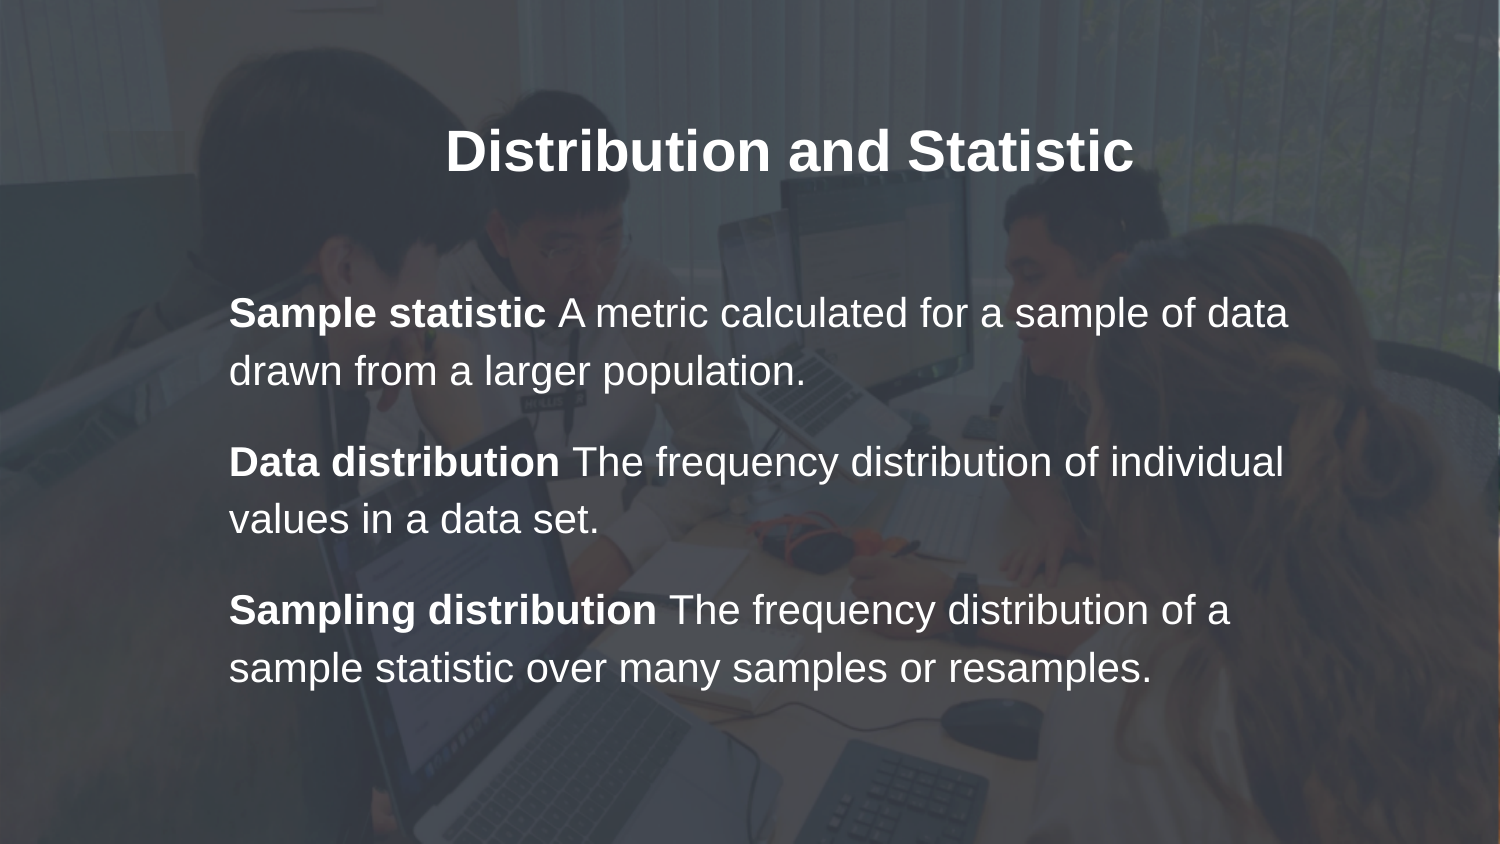

# Distribution and Statistic
Sample statistic A metric calculated for a sample of data drawn from a larger population.
Data distribution The frequency distribution of individual values in a data set.
Sampling distribution The frequency distribution of a sample statistic over many samples or resamples.